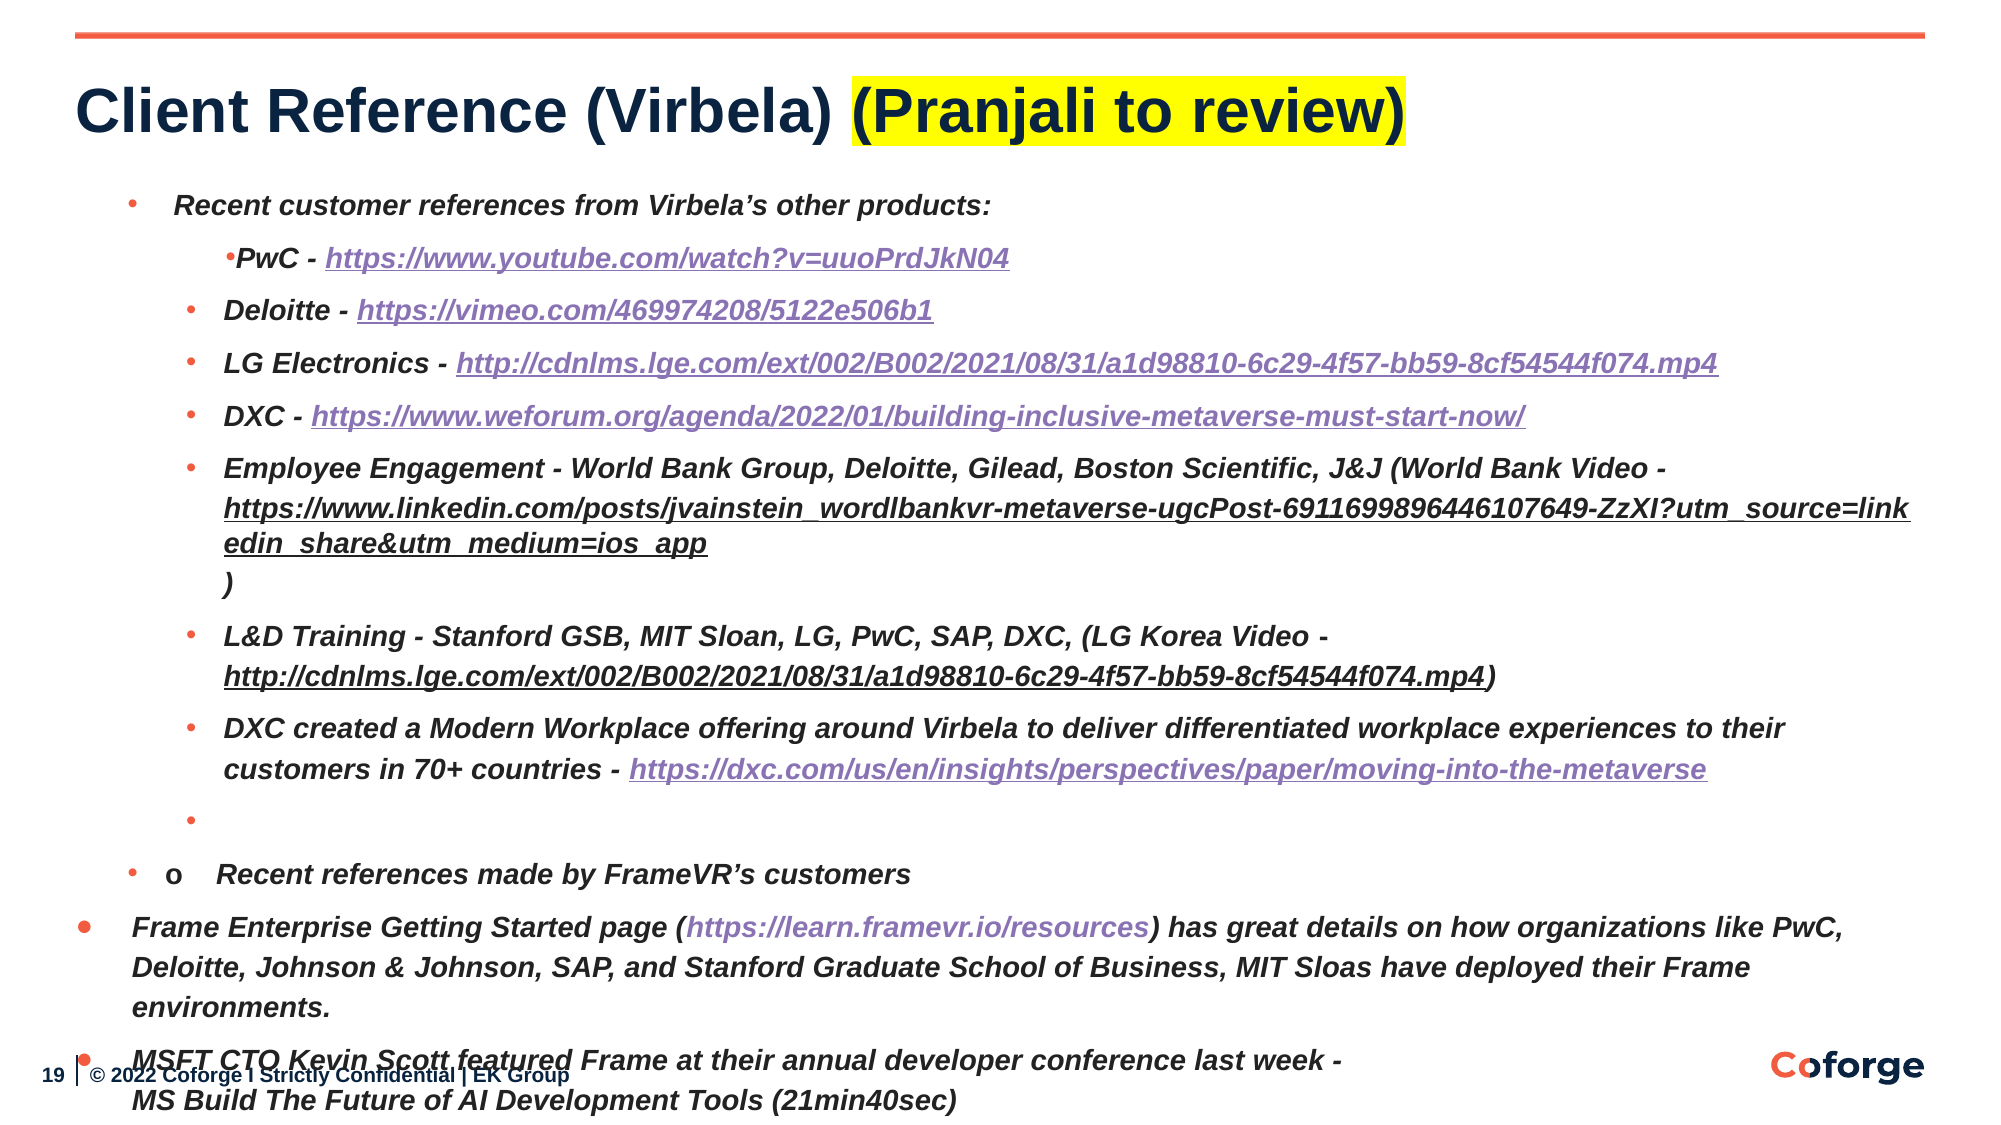

# Client Reference (Virbela) (Pranjali to review)
 Recent customer references from Virbela’s other products:
PwC - https://www.youtube.com/watch?v=uuoPrdJkN04
Deloitte - https://vimeo.com/469974208/5122e506b1
LG Electronics - http://cdnlms.lge.com/ext/002/B002/2021/08/31/a1d98810-6c29-4f57-bb59-8cf54544f074.mp4
DXC - https://www.weforum.org/agenda/2022/01/building-inclusive-metaverse-must-start-now/
Employee Engagement - World Bank Group, Deloitte, Gilead, Boston Scientific, J&J (World Bank Video - https://www.linkedin.com/posts/jvainstein_wordlbankvr-metaverse-ugcPost-6911699896446107649-ZzXI?utm_source=linkedin_share&utm_medium=ios_app)
L&D Training - Stanford GSB, MIT Sloan, LG, PwC, SAP, DXC, (LG Korea Video - http://cdnlms.lge.com/ext/002/B002/2021/08/31/a1d98810-6c29-4f57-bb59-8cf54544f074.mp4)
DXC created a Modern Workplace offering around Virbela to deliver differentiated workplace experiences to their customers in 70+ countries - https://dxc.com/us/en/insights/perspectives/paper/moving-into-the-metaverse

o    Recent references made by FrameVR’s customers
Frame Enterprise Getting Started page (https://learn.framevr.io/resources) has great details on how organizations like PwC, Deloitte, Johnson & Johnson, SAP, and Stanford Graduate School of Business, MIT Sloas have deployed their Frame environments.
MSFT CTO Kevin Scott featured Frame at their annual developer conference last week - MS Build The Future of AI Development Tools (21min40sec)

19
© 2022 Coforge I Strictly Confidential | EK Group